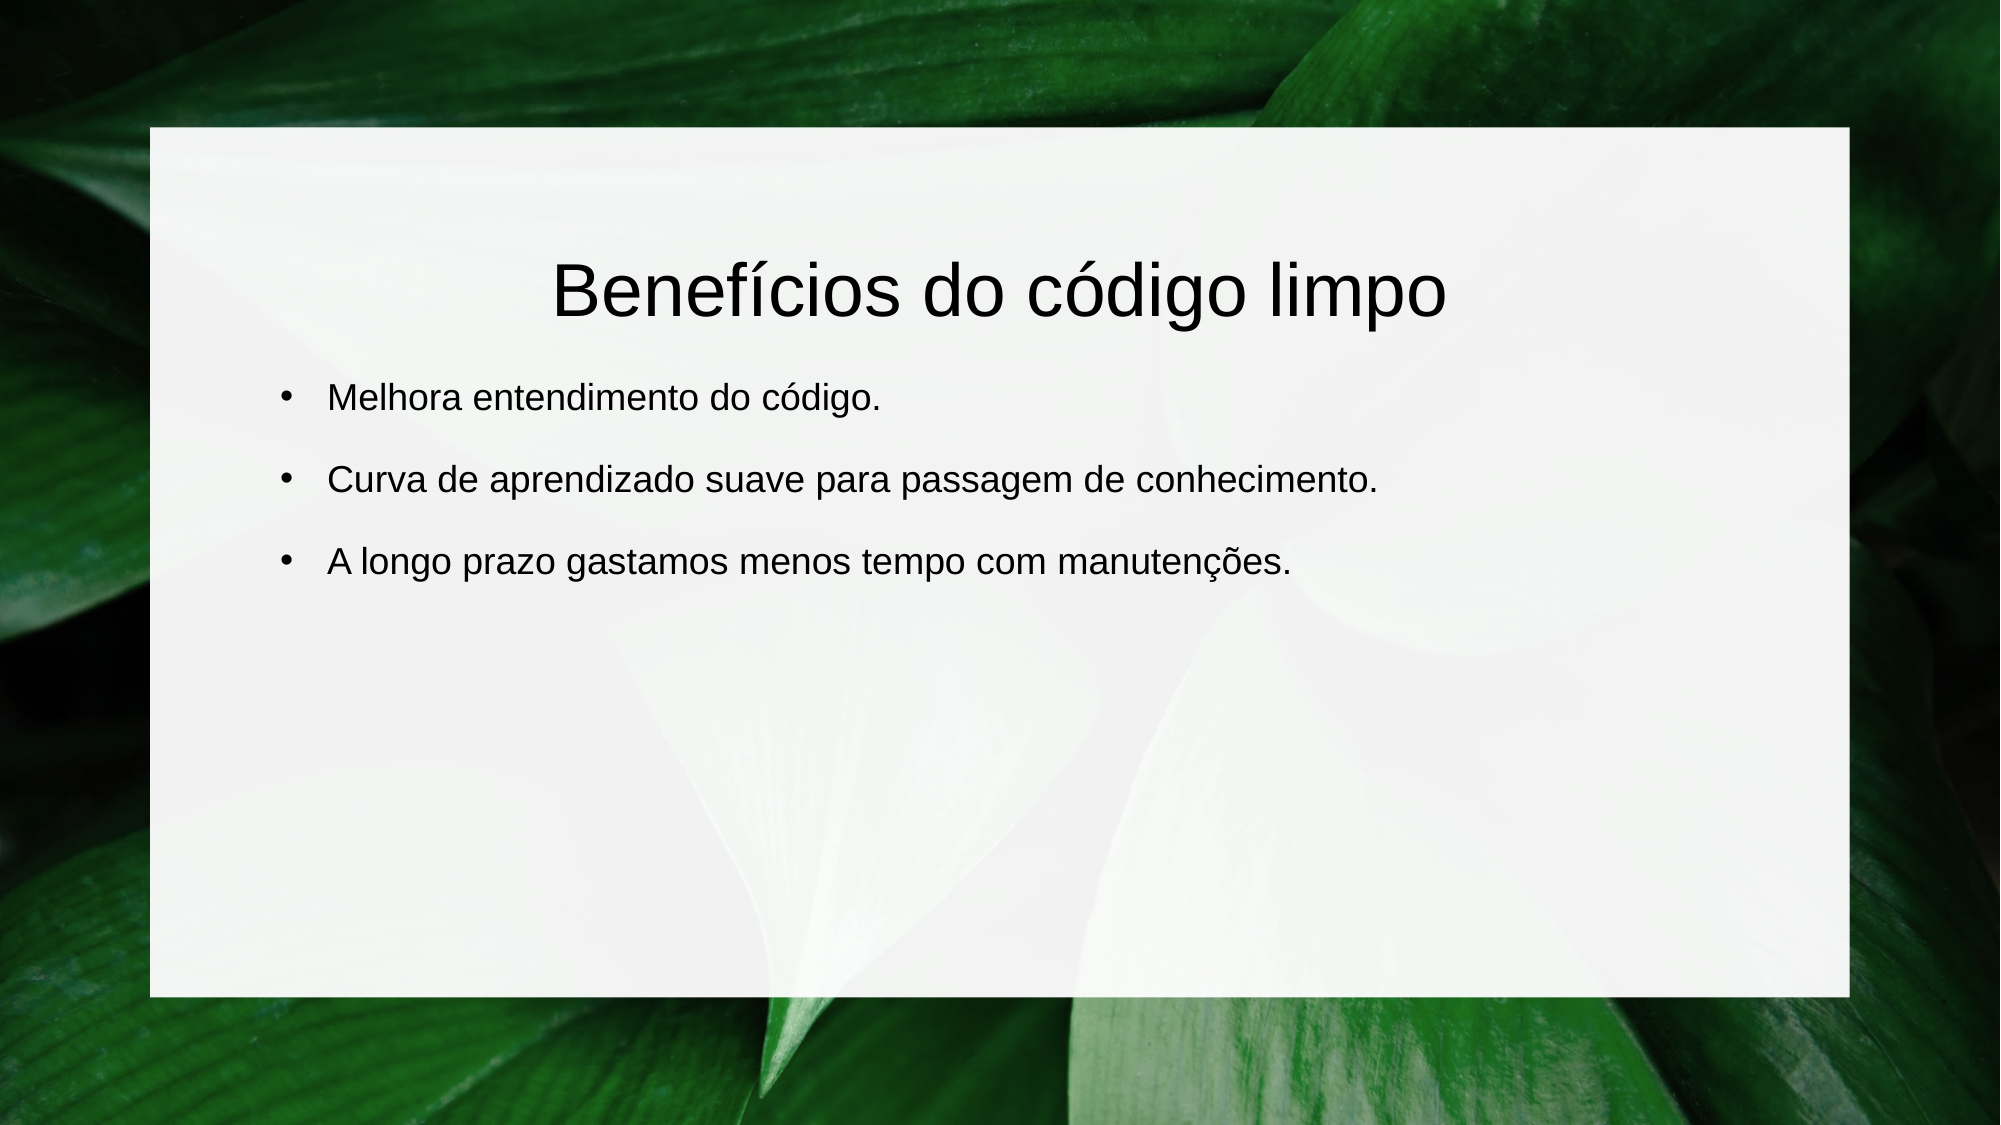

# Benefícios do código limpo
Melhora entendimento do código.
Curva de aprendizado suave para passagem de conhecimento.
A longo prazo gastamos menos tempo com manutenções.